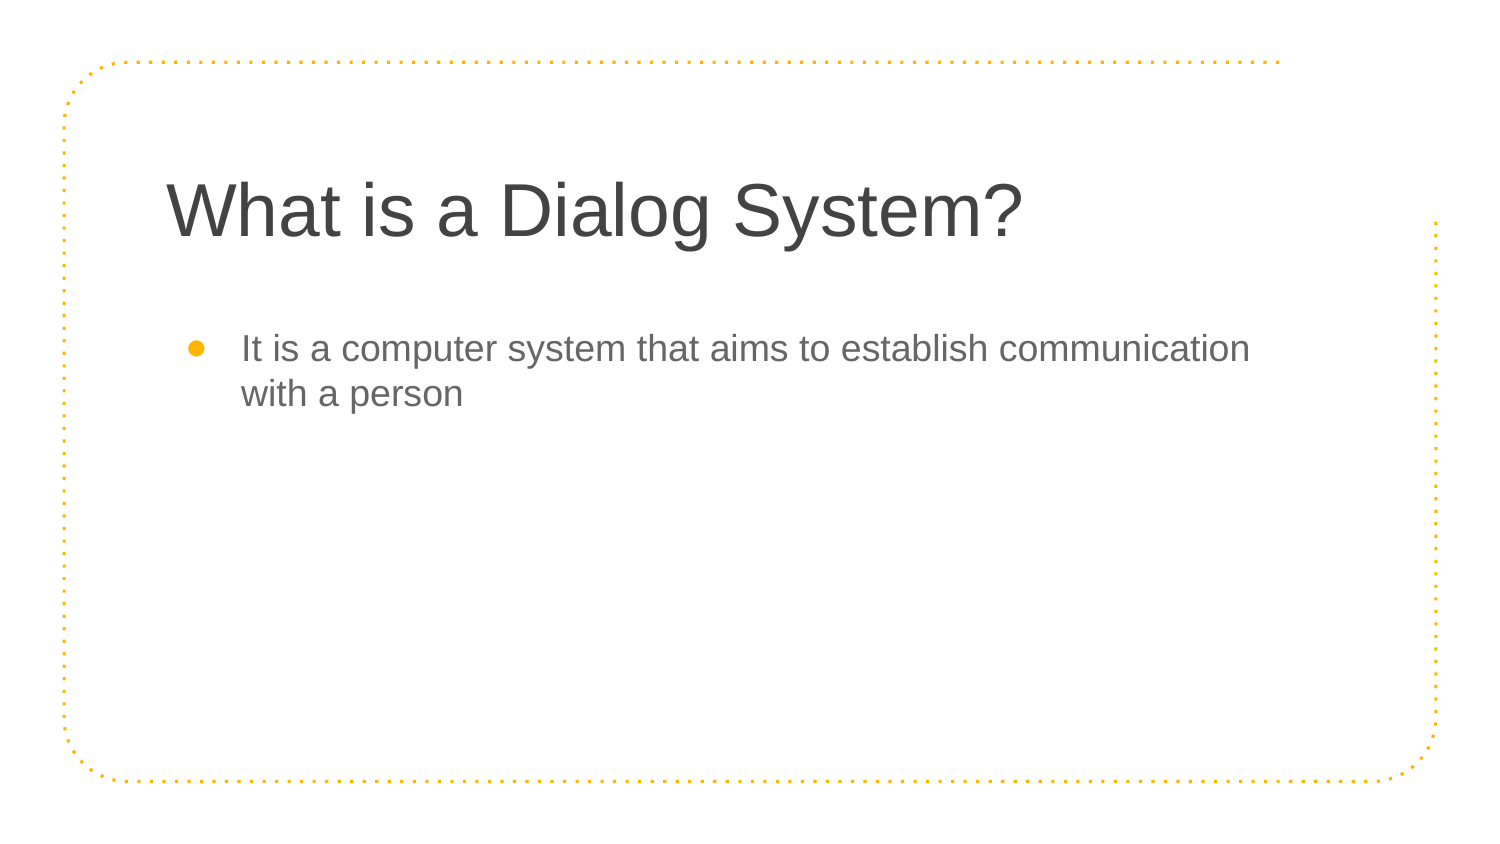

# What is a Dialog System?
It is a computer system that aims to establish communication with a person